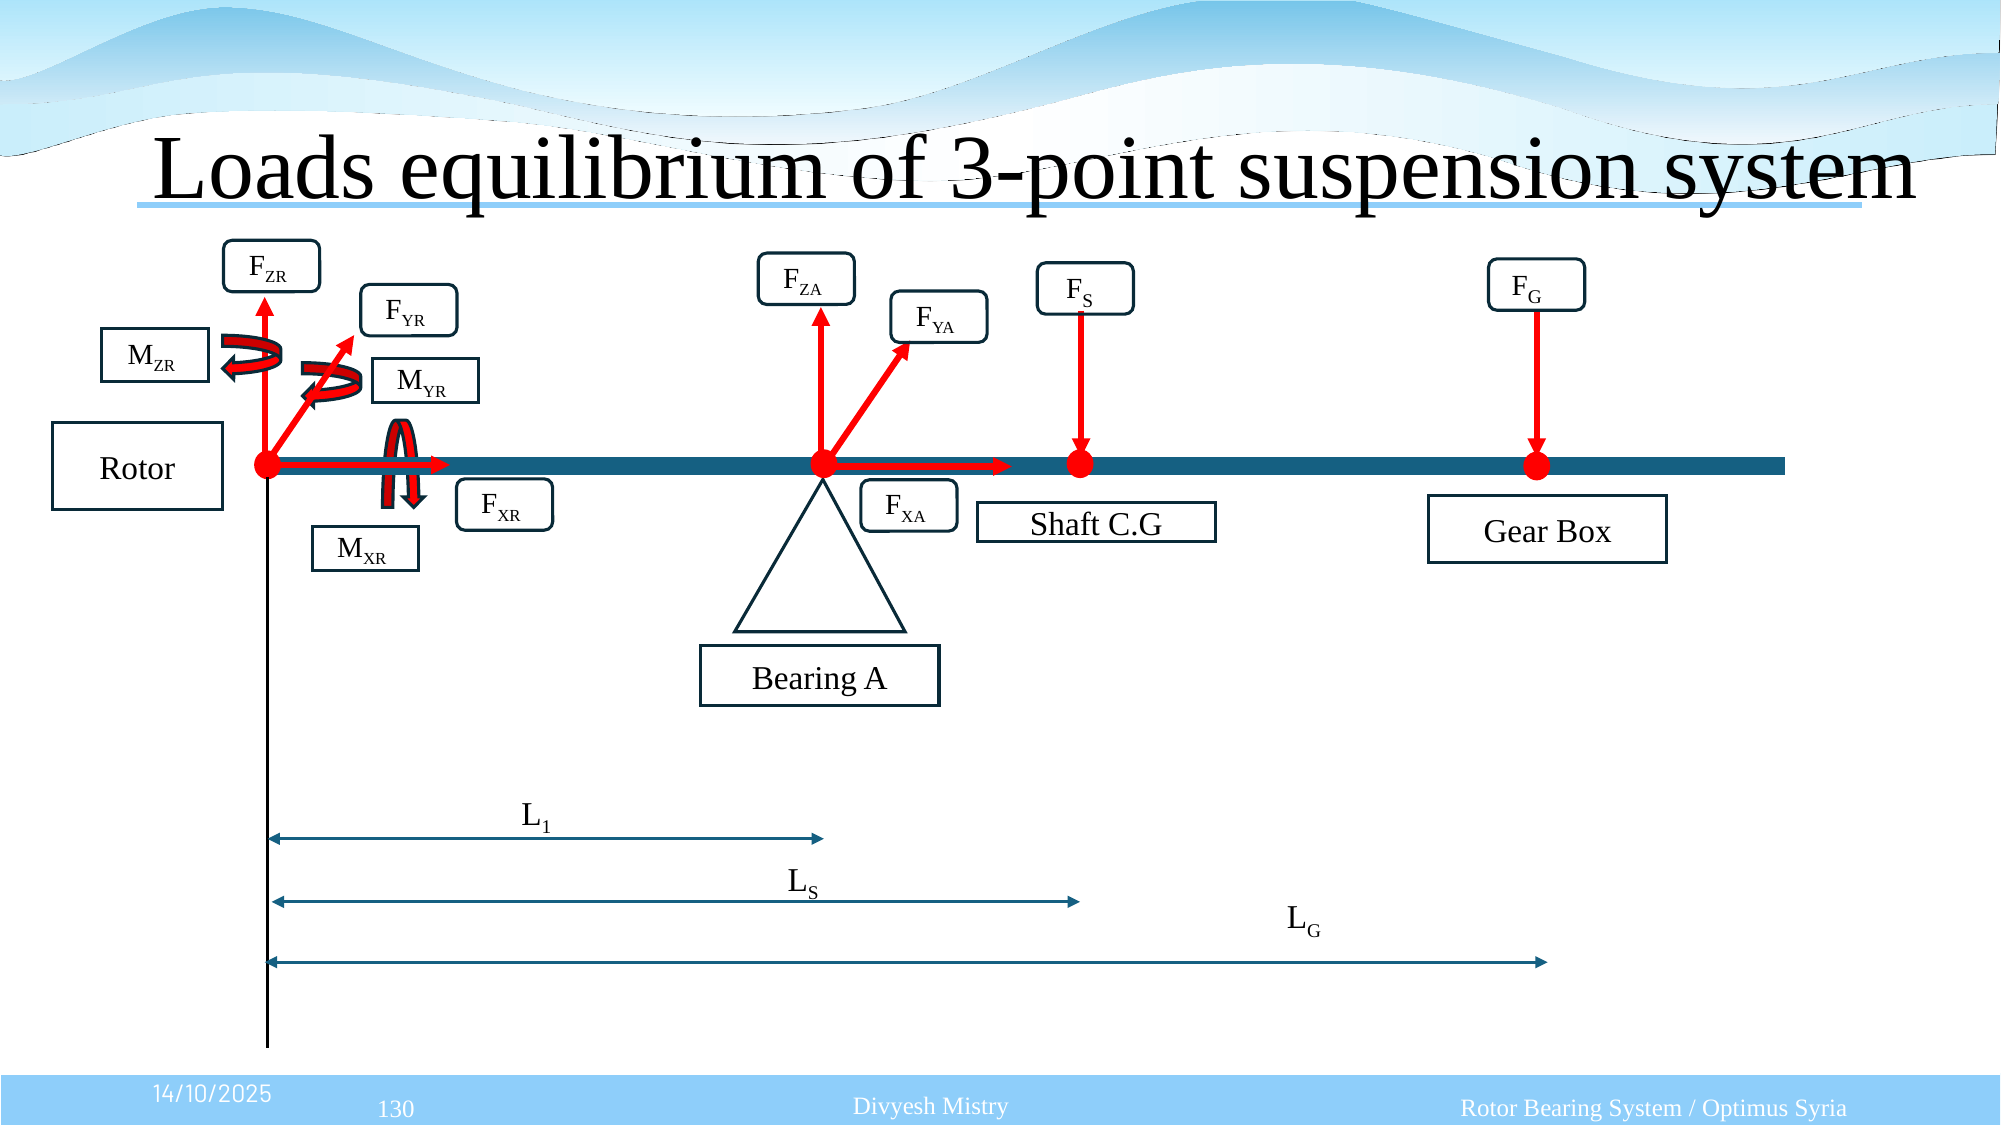

# Loads equilibrium of 3-point suspension system
FZR​
FZA​
FG s
FSs
FYR​
FYA​
MZR​

MYR​

Rotor

FXR​

FXA​
Gear Box
Shaft C.G
MXR​
Bearing A
L1
LS
LG
Divyesh Mistry
Rotor Bearing System / Optimus Syria
14/10/2025

130